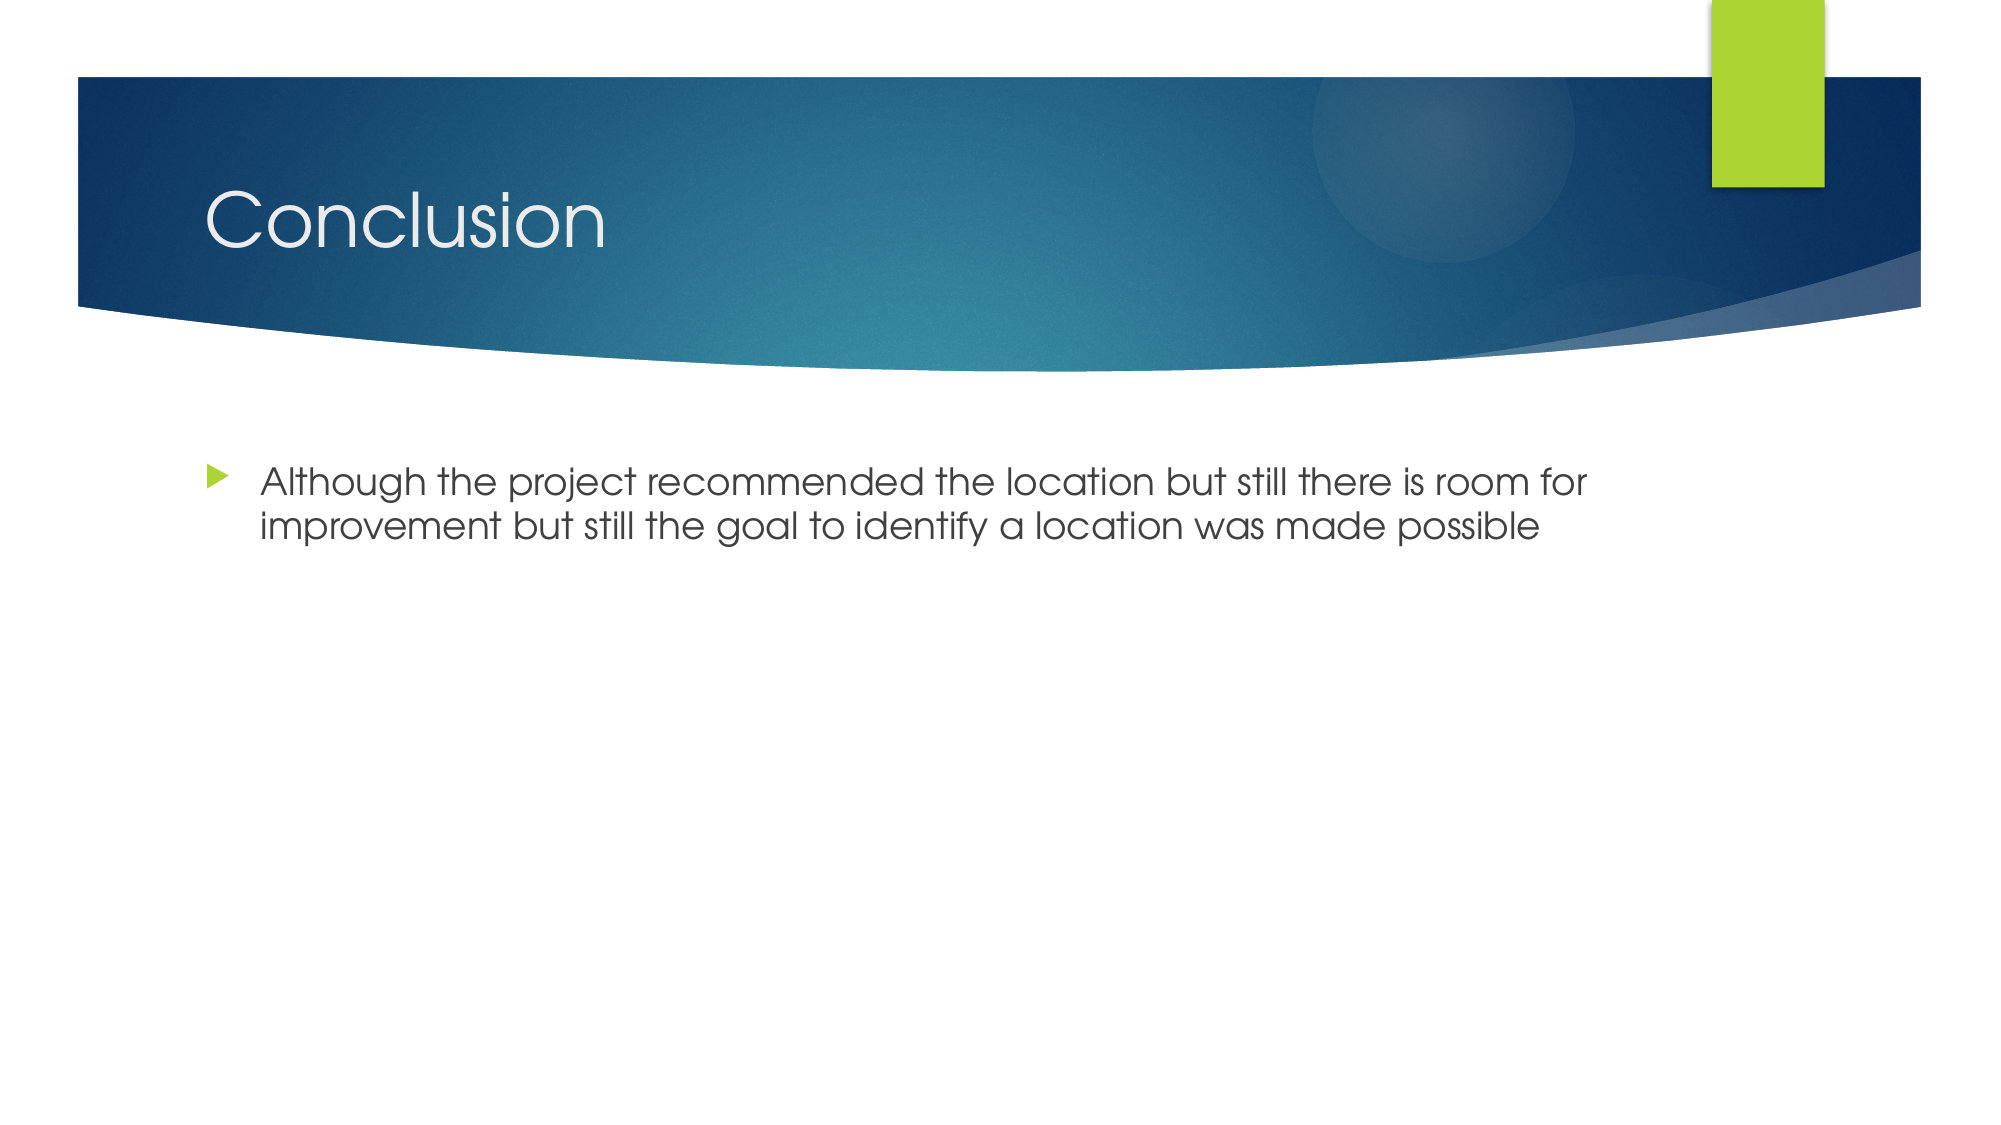

# Conclusion
Although the project recommended the location but still there is room for improvement but still the goal to identify a location was made possible